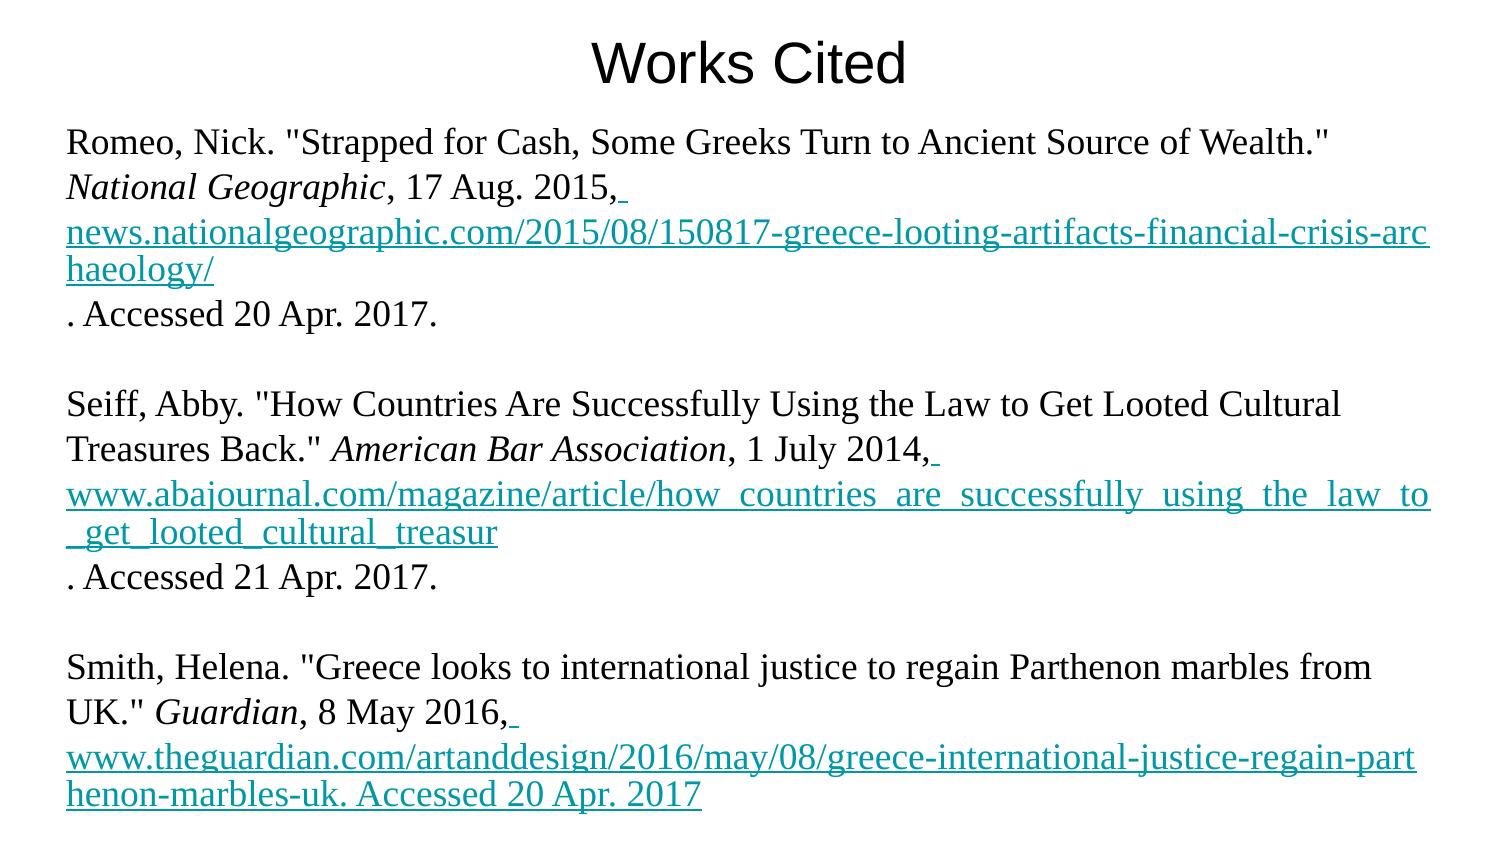

# Works Cited
Romeo, Nick. "Strapped for Cash, Some Greeks Turn to Ancient Source of Wealth." National Geographic, 17 Aug. 2015, news.nationalgeographic.com/2015/08/150817-greece-looting-artifacts-financial-crisis-archaeology/. Accessed 20 Apr. 2017.

Seiff, Abby. "How Countries Are Successfully Using the Law to Get Looted Cultural Treasures Back." American Bar Association, 1 July 2014, www.abajournal.com/magazine/article/how_countries_are_successfully_using_the_law_to_get_looted_cultural_treasur. Accessed 21 Apr. 2017.

Smith, Helena. "Greece looks to international justice to regain Parthenon marbles from UK." Guardian, 8 May 2016, www.theguardian.com/artanddesign/2016/may/08/greece-international-justice-regain-parthenon-marbles-uk. Accessed 20 Apr. 2017.

Woodruff, Judy, host. PBS NewsHour. 12 Apr. 2017.